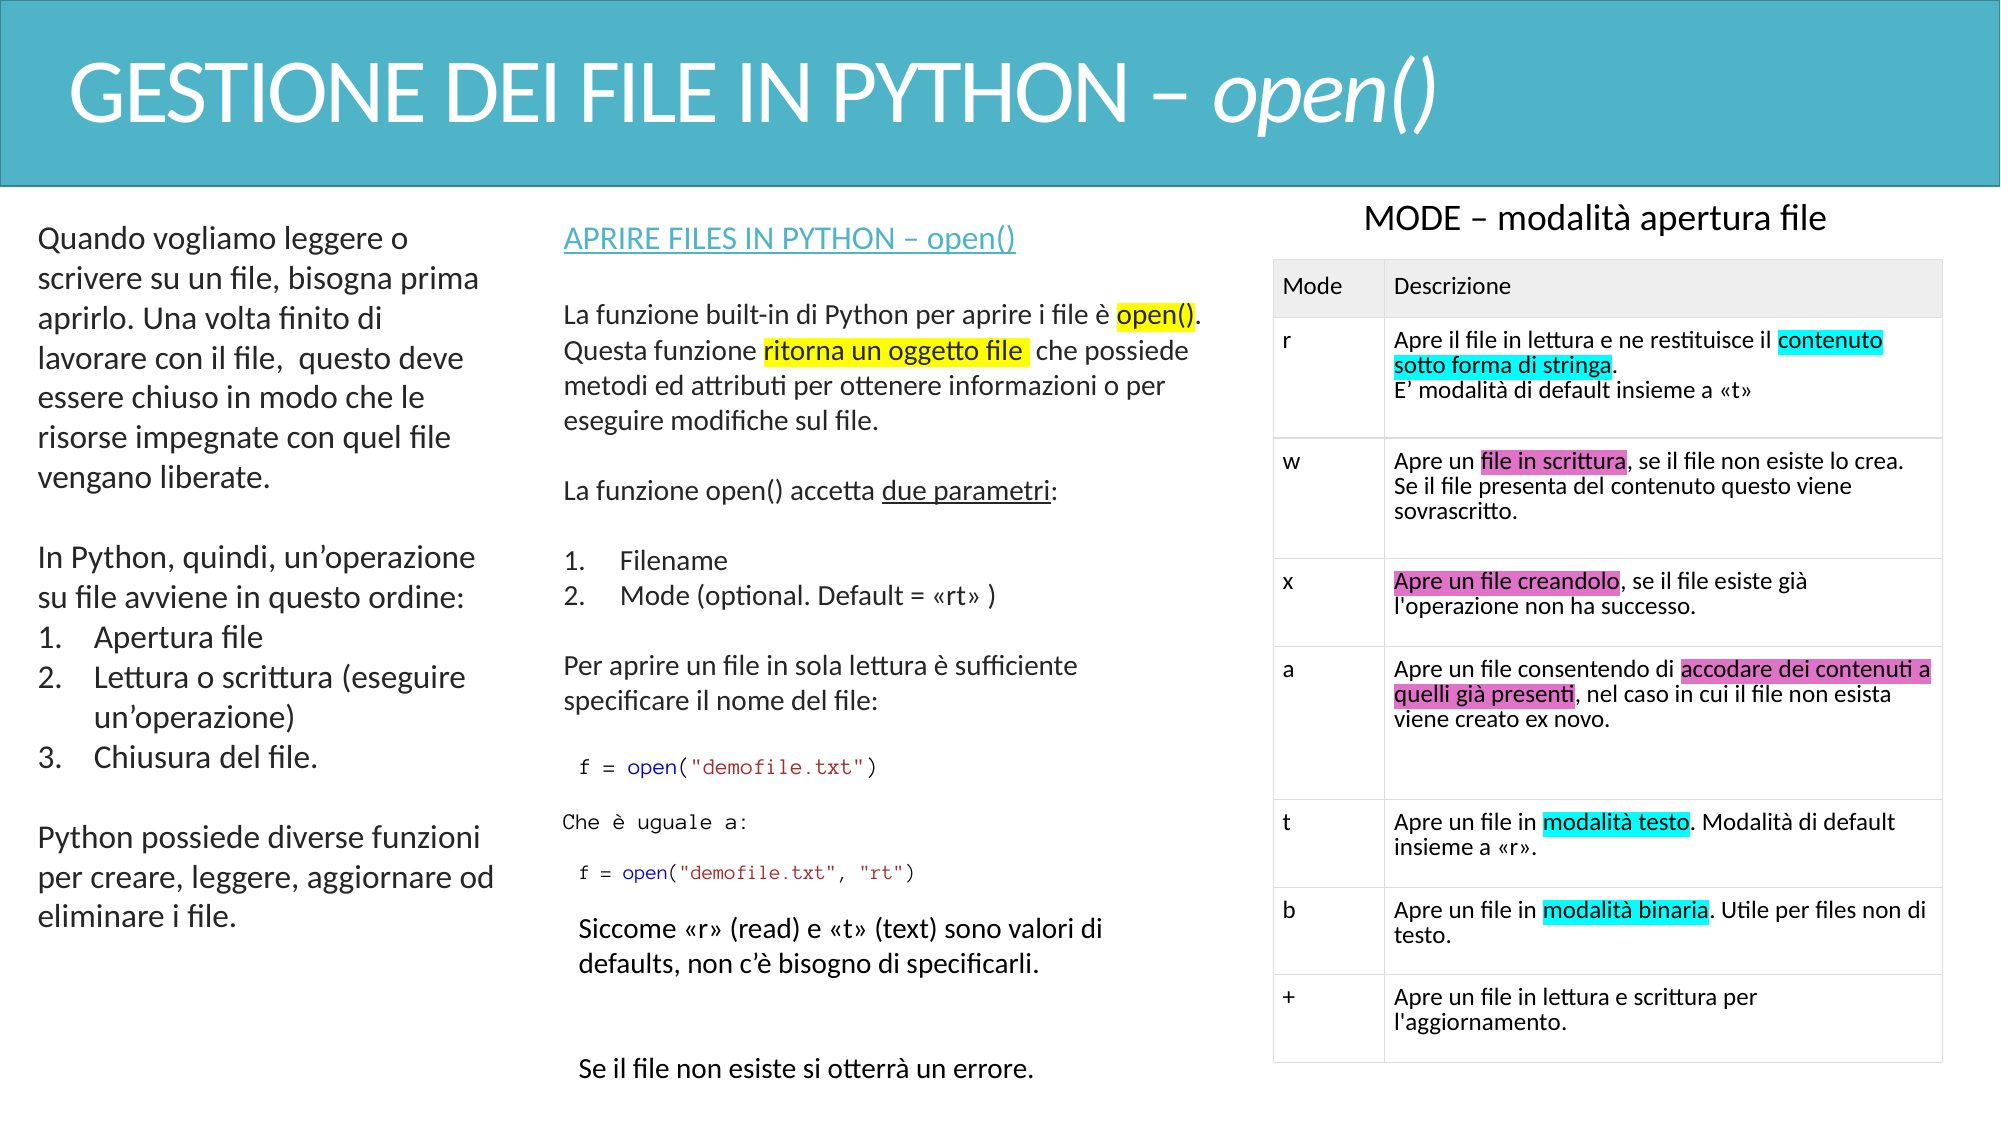

# GESTIONE DEI FILE IN PYTHON – open()
MODE – modalità apertura file
Quando vogliamo leggere o scrivere su un file, bisogna prima aprirlo. Una volta finito di lavorare con il file,  questo deve essere chiuso in modo che le risorse impegnate con quel file vengano liberate.

In Python, quindi, un’operazione su file avviene in questo ordine:
Apertura file
Lettura o scrittura (eseguire un’operazione)
Chiusura del file.

Python possiede diverse funzioni per creare, leggere, aggiornare od eliminare i file.
APRIRE FILES IN PYTHON – open()

La funzione built-in di Python per aprire i file è open().
Questa funzione ritorna un oggetto file  che possiede metodi ed attributi per ottenere informazioni o per eseguire modifiche sul file.

La funzione open() accetta due parametri:

Filename
Mode (optional. Default = «rt» )

Per aprire un file in sola lettura è sufficiente specificare il nome del file:

f = open("demofile.txt")

Che è uguale a:

f = open("demofile.txt", "rt")

Siccome «r» (read) e «t» (text) sono valori di defaults, non c’è bisogno di specificarli.

Se il file non esiste si otterrà un errore.
| Mode | Descrizione |
| --- | --- |
| r | Apre il file in lettura e ne restituisce il contenuto sotto forma di stringa. E’ modalità di default insieme a «t» |
| w | Apre un file in scrittura, se il file non esiste lo crea. Se il file presenta del contenuto questo viene sovrascritto. |
| x | Apre un file creandolo, se il file esiste già l'operazione non ha successo. |
| a | Apre un file consentendo di accodare dei contenuti a quelli già presenti, nel caso in cui il file non esista viene creato ex novo. |
| t | Apre un file in modalità testo. Modalità di default insieme a «r». |
| b | Apre un file in modalità binaria. Utile per files non di testo. |
| + | Apre un file in lettura e scrittura per l'aggiornamento. |